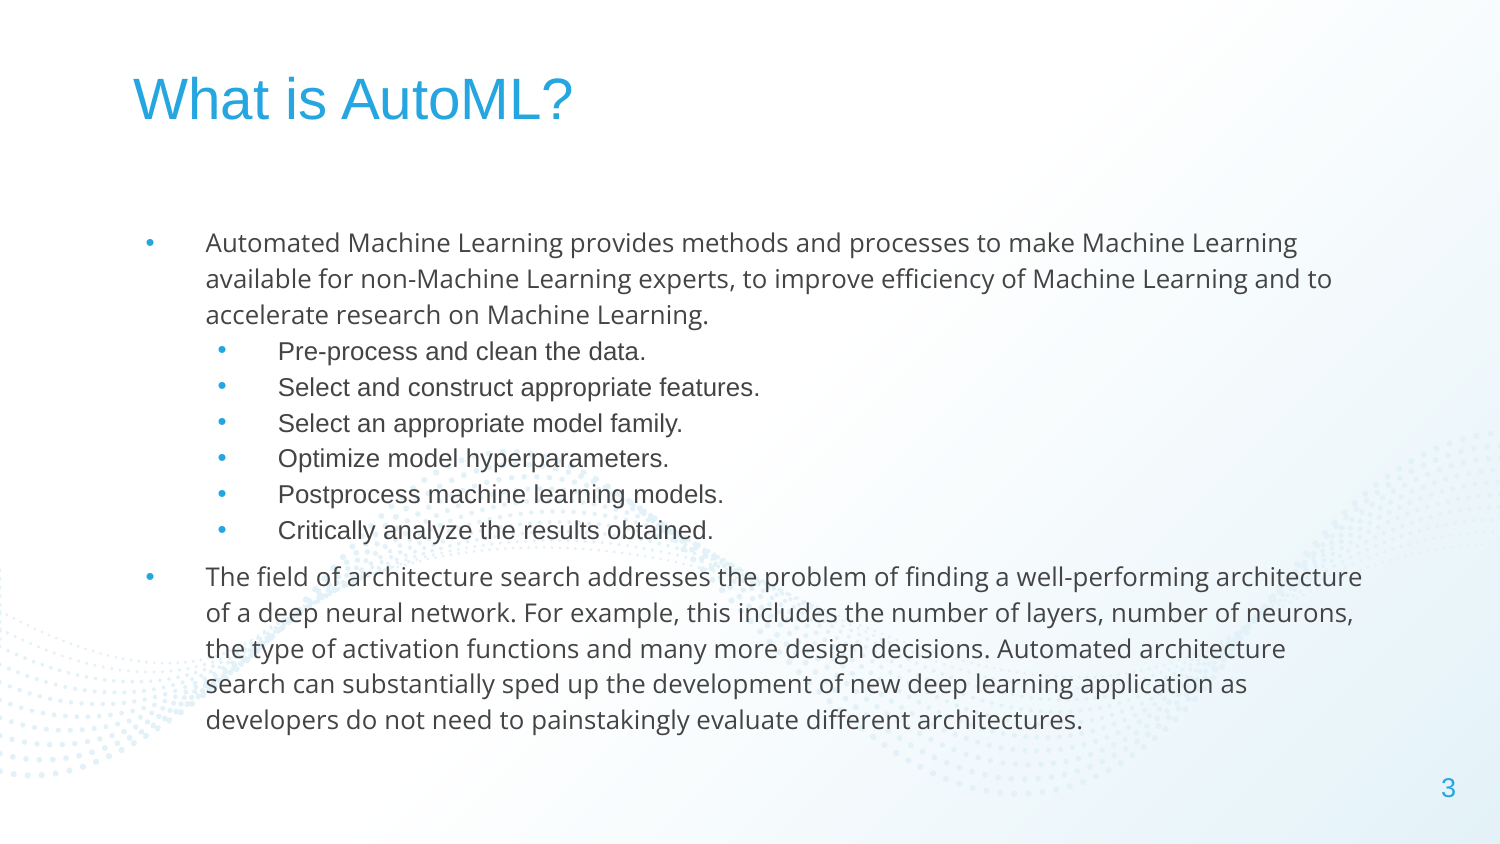

# What is AutoML?
Automated Machine Learning provides methods and processes to make Machine Learning available for non-Machine Learning experts, to improve efficiency of Machine Learning and to accelerate research on Machine Learning.
Pre-process and clean the data.
Select and construct appropriate features.
Select an appropriate model family.
Optimize model hyperparameters.
Postprocess machine learning models.
Critically analyze the results obtained.
The field of architecture search addresses the problem of finding a well-performing architecture of a deep neural network. For example, this includes the number of layers, number of neurons, the type of activation functions and many more design decisions. Automated architecture search can substantially sped up the development of new deep learning application as developers do not need to painstakingly evaluate different architectures.

3